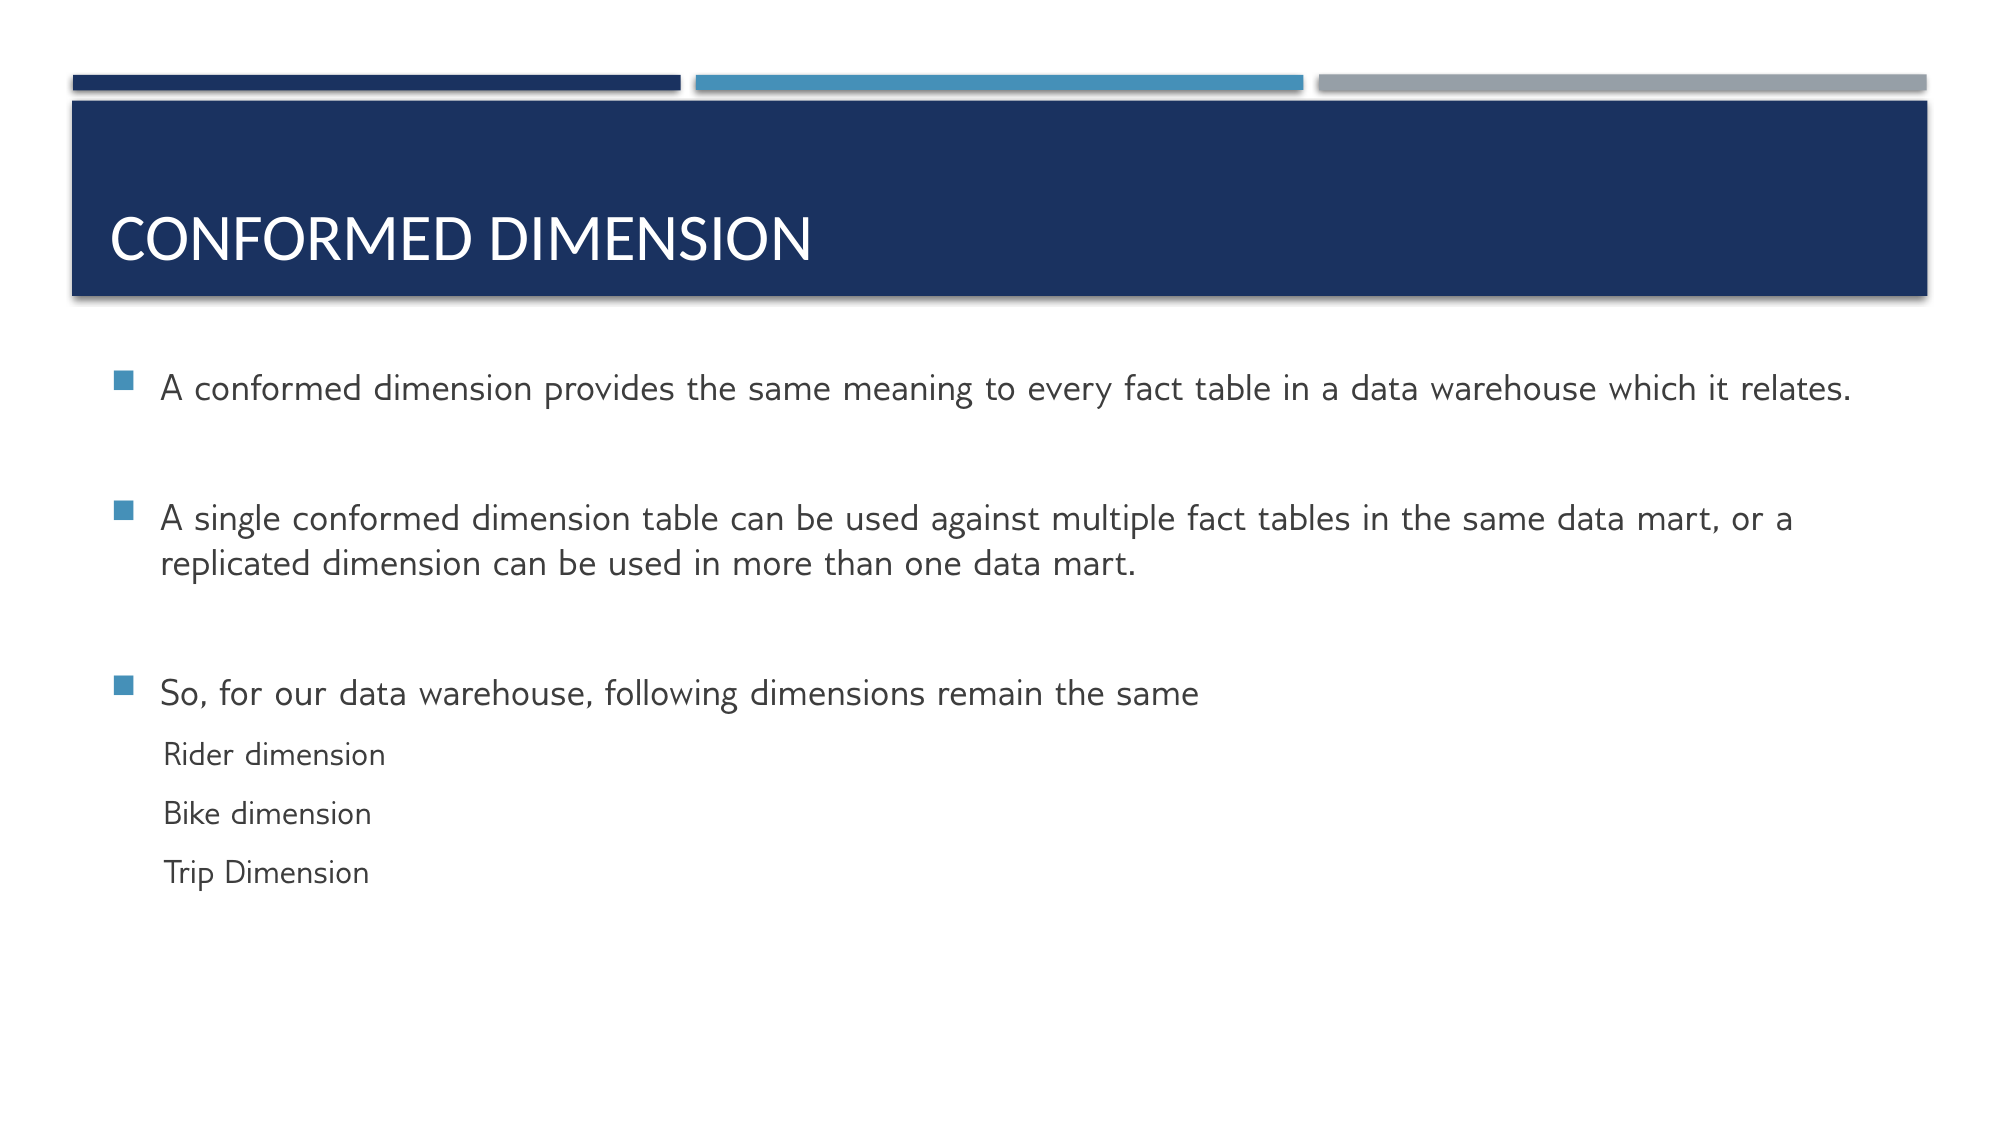

# Conformed dimension
A conformed dimension provides the same meaning to every fact table in a data warehouse which it relates.

A single conformed dimension table can be used against multiple fact tables in the same data mart, or a replicated dimension can be used in more than one data mart.

So, for our data warehouse, following dimensions remain the same
Rider dimension
Bike dimension
Trip Dimension